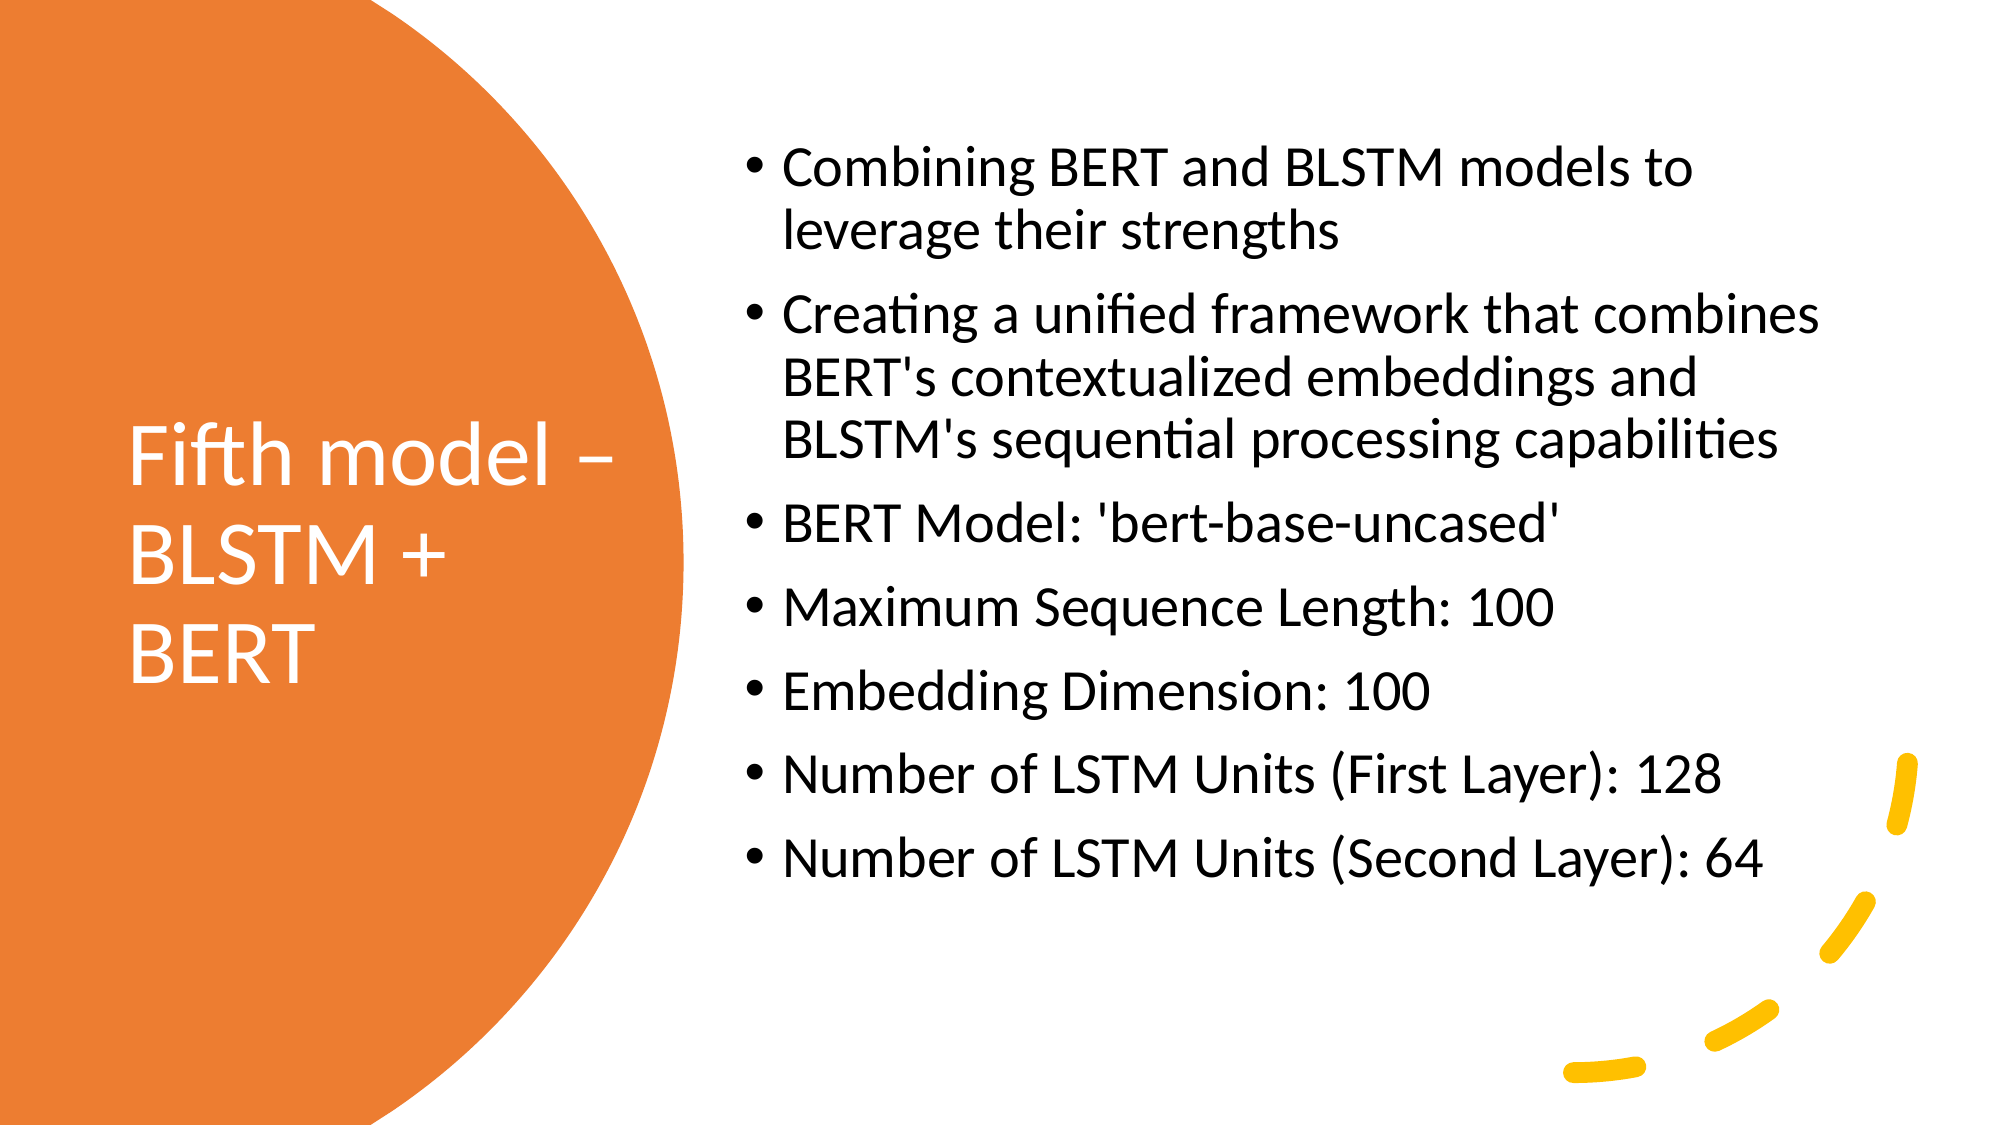

Combining BERT and BLSTM models to leverage their strengths
Creating a unified framework that combines BERT's contextualized embeddings and BLSTM's sequential processing capabilities
BERT Model: 'bert-base-uncased'
Maximum Sequence Length: 100
Embedding Dimension: 100
Number of LSTM Units (First Layer): 128
Number of LSTM Units (Second Layer): 64

# Fifth model – BLSTM + BERT